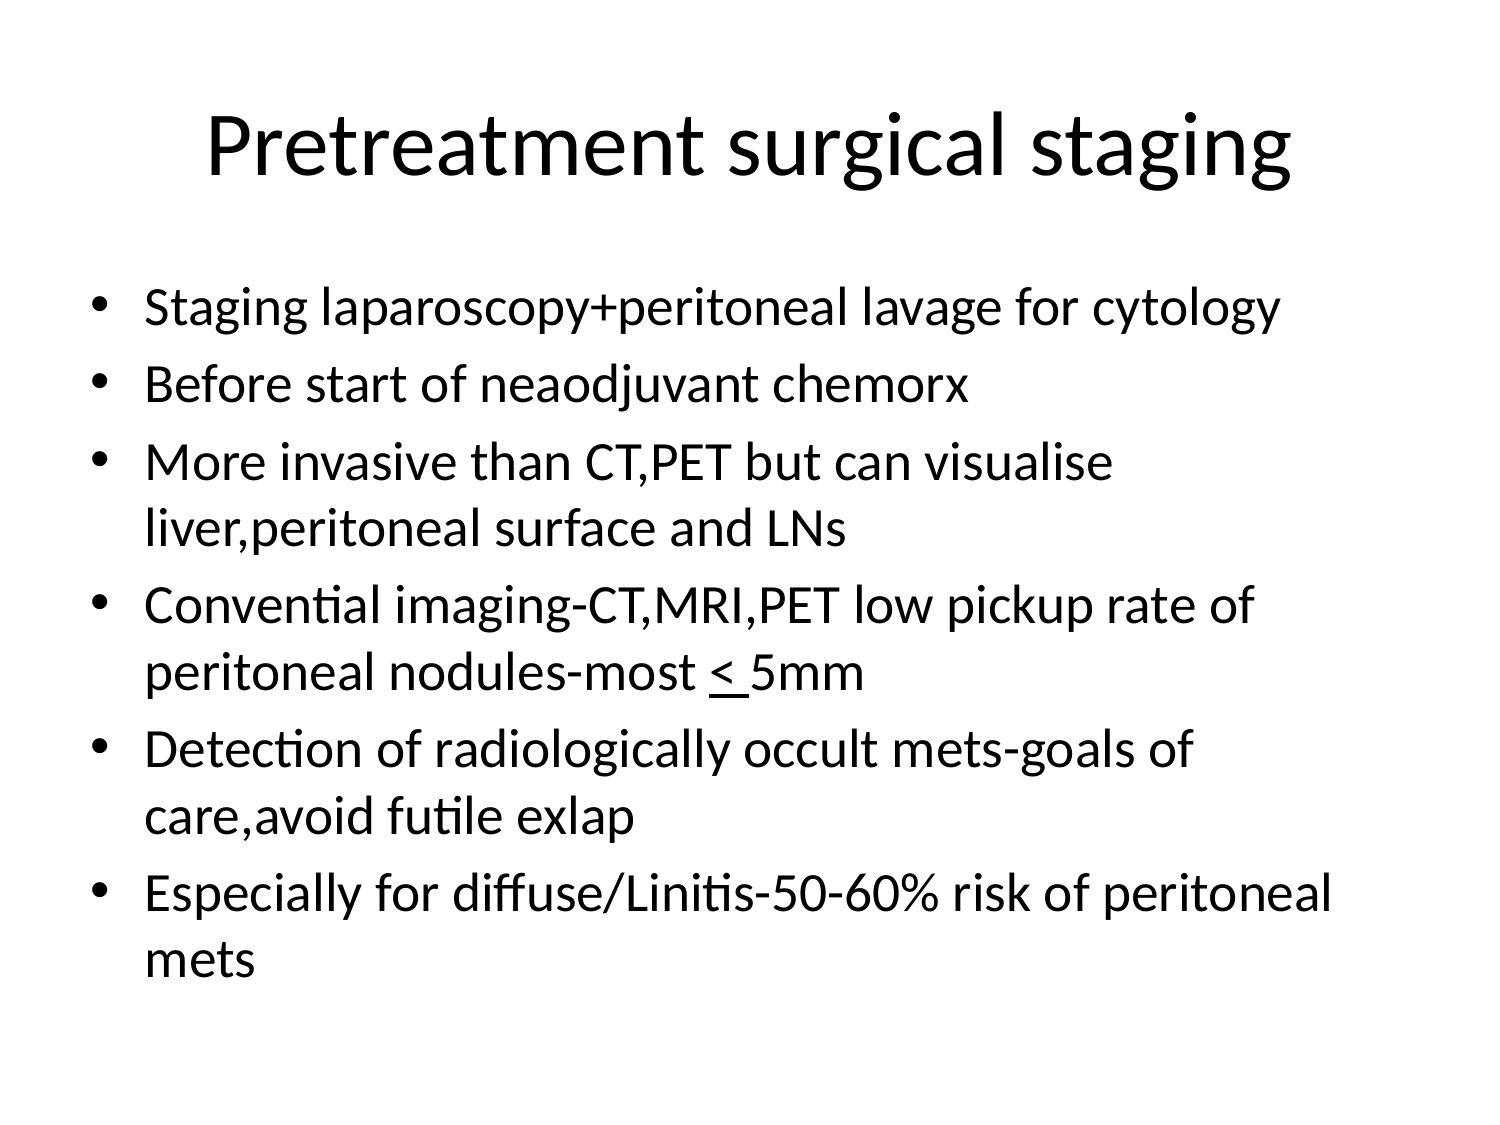

# Pretreatment surgical staging
Staging laparoscopy+peritoneal lavage for cytology
Before start of neaodjuvant chemorx
More invasive than CT,PET but can visualise liver,peritoneal surface and LNs
Convential imaging-CT,MRI,PET low pickup rate of peritoneal nodules-most < 5mm
Detection of radiologically occult mets-goals of care,avoid futile exlap
Especially for diffuse/Linitis-50-60% risk of peritoneal mets